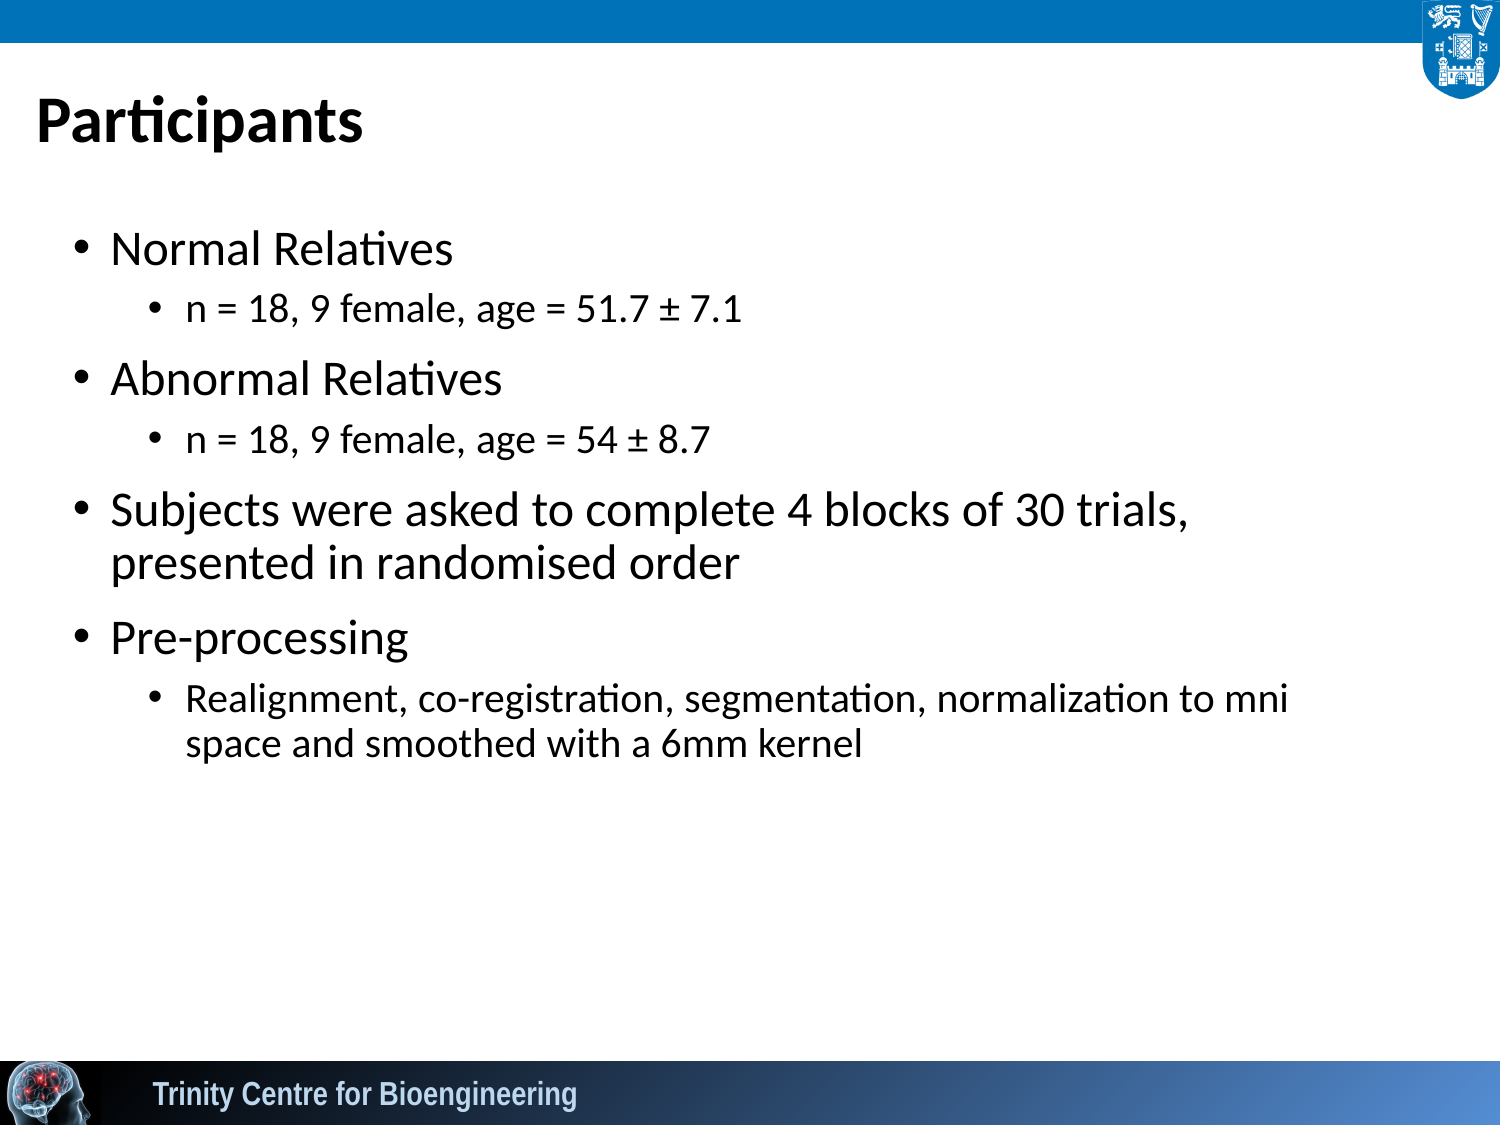

# Participants
Normal Relatives
n = 18, 9 female, age = 51.7 ± 7.1
Abnormal Relatives
n = 18, 9 female, age = 54 ± 8.7
Subjects were asked to complete 4 blocks of 30 trials, presented in randomised order
Pre-processing
Realignment, co-registration, segmentation, normalization to mni space and smoothed with a 6mm kernel